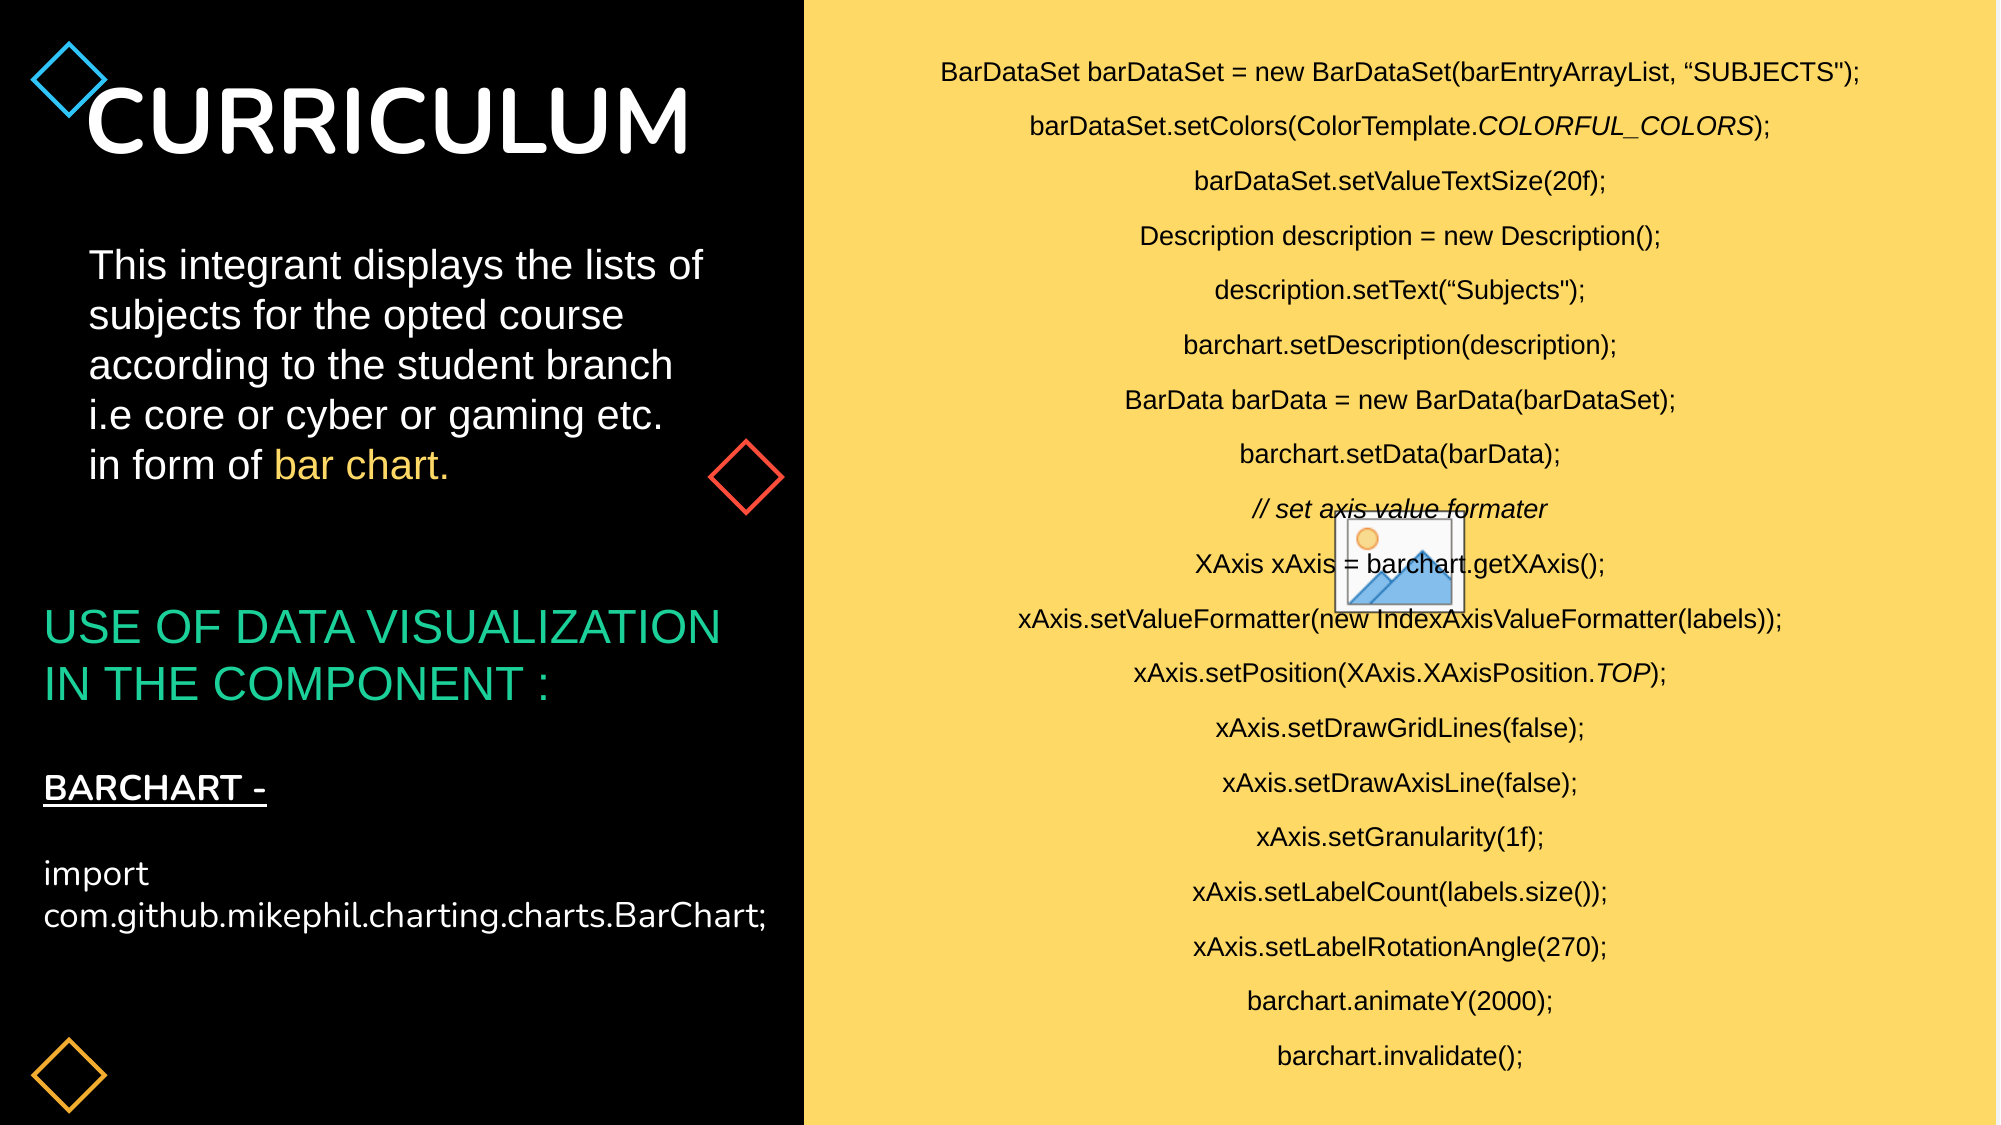

BarDataSet barDataSet = new BarDataSet(barEntryArrayList, “SUBJECTS");
barDataSet.setColors(ColorTemplate.COLORFUL_COLORS);
barDataSet.setValueTextSize(20f);
Description description = new Description();
description.setText(“Subjects");
barchart.setDescription(description);
BarData barData = new BarData(barDataSet);
barchart.setData(barData);
// set axis value formater
XAxis xAxis = barchart.getXAxis();
xAxis.setValueFormatter(new IndexAxisValueFormatter(labels));
xAxis.setPosition(XAxis.XAxisPosition.TOP);
xAxis.setDrawGridLines(false);
xAxis.setDrawAxisLine(false);
xAxis.setGranularity(1f);
xAxis.setLabelCount(labels.size());
xAxis.setLabelRotationAngle(270);
barchart.animateY(2000);
barchart.invalidate();

CURRICULUM

This integrant displays the lists of subjects for the opted course according to the student branch i.e core or cyber or gaming etc. in form of bar chart.

USE OF DATA VISUALIZATION IN THE COMPONENT :
BARCHART -

import com.github.mikephil.charting.charts.BarChart;